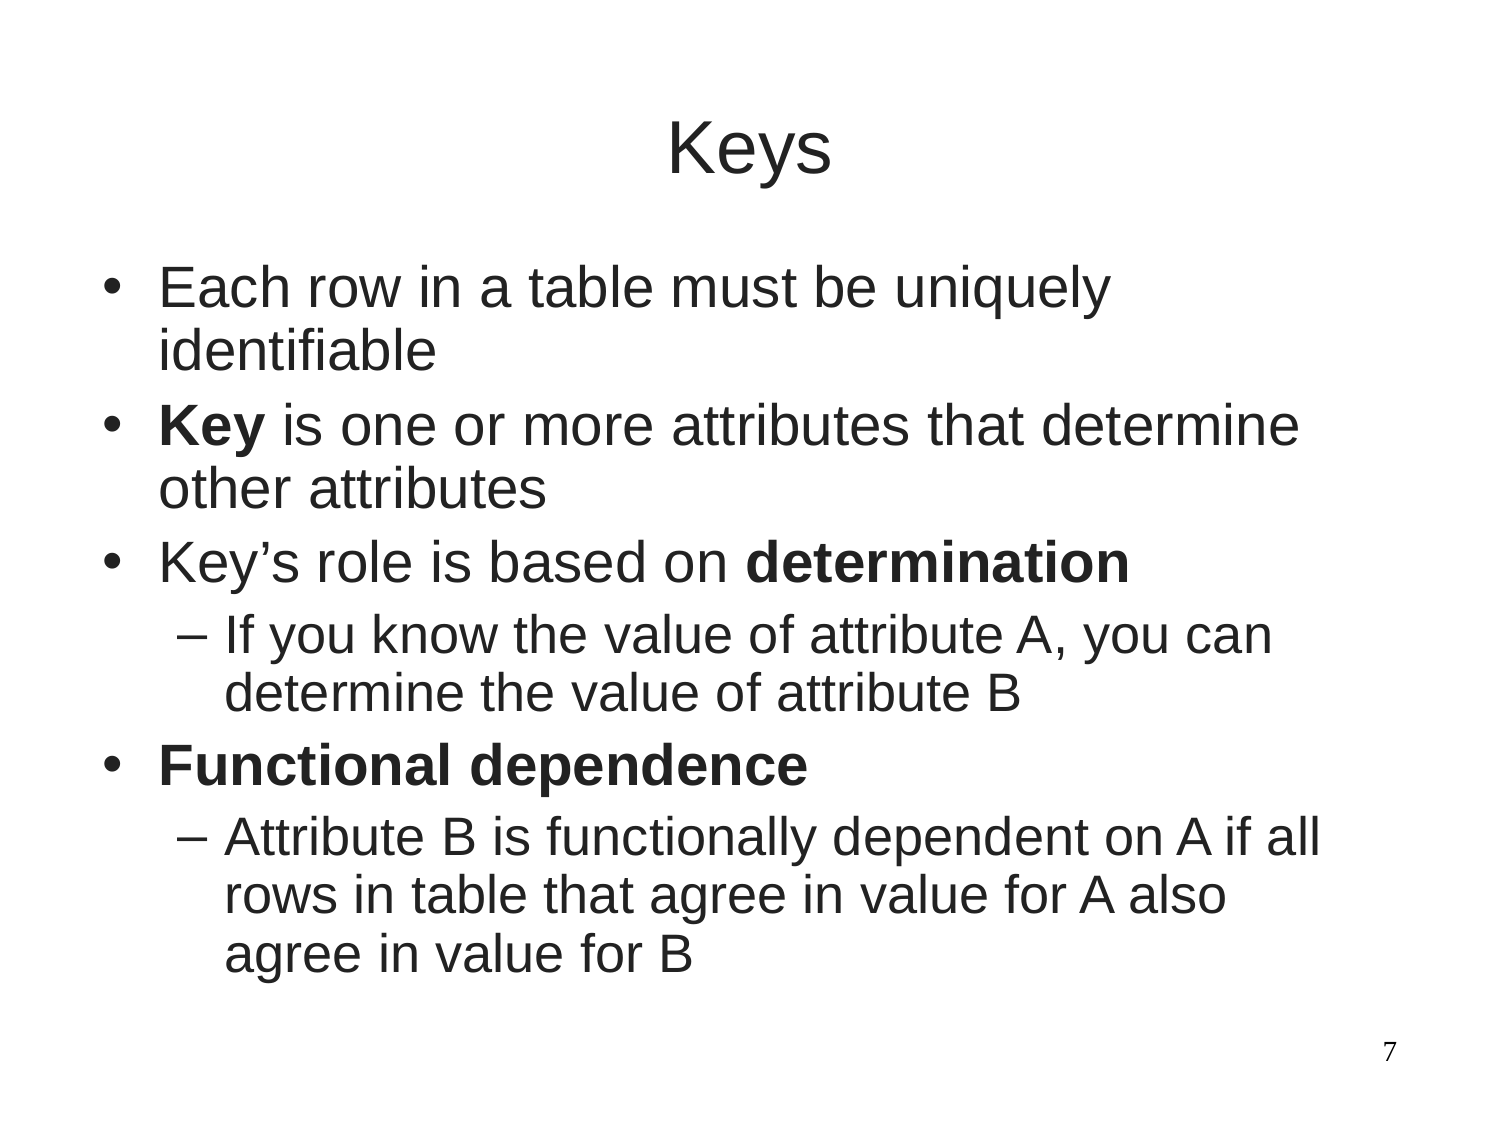

# Keys
Each row in a table must be uniquely identifiable
Key is one or more attributes that determine other attributes
Key’s role is based on determination
If you know the value of attribute A, you can determine the value of attribute B
Functional dependence
Attribute B is functionally dependent on A if all rows in table that agree in value for A also agree in value for B
7